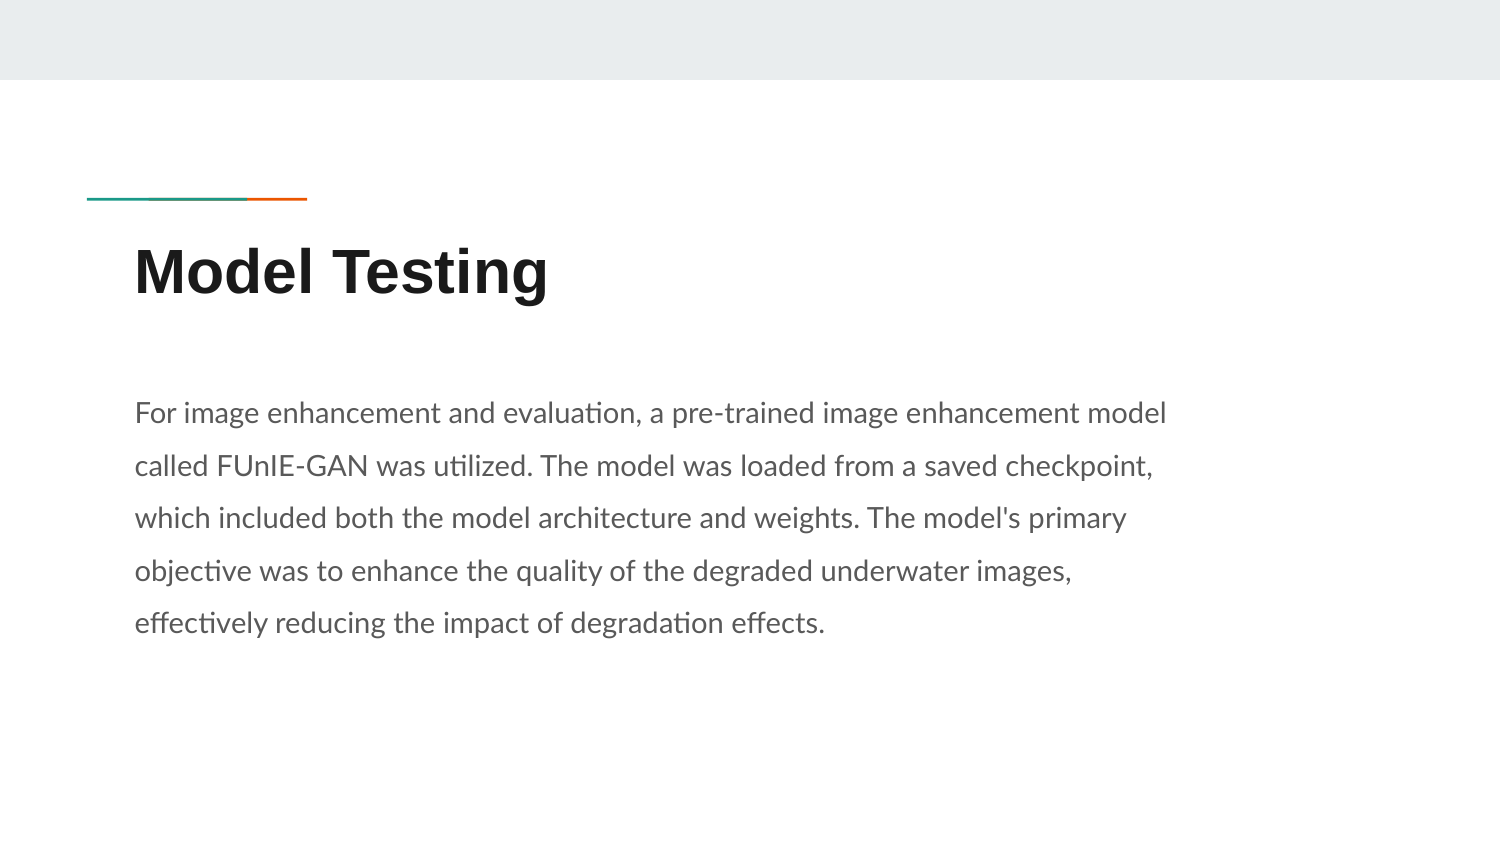

# Model Testing
For image enhancement and evaluation, a pre-trained image enhancement model called FUnIE-GAN was utilized. The model was loaded from a saved checkpoint, which included both the model architecture and weights. The model's primary objective was to enhance the quality of the degraded underwater images, effectively reducing the impact of degradation effects.